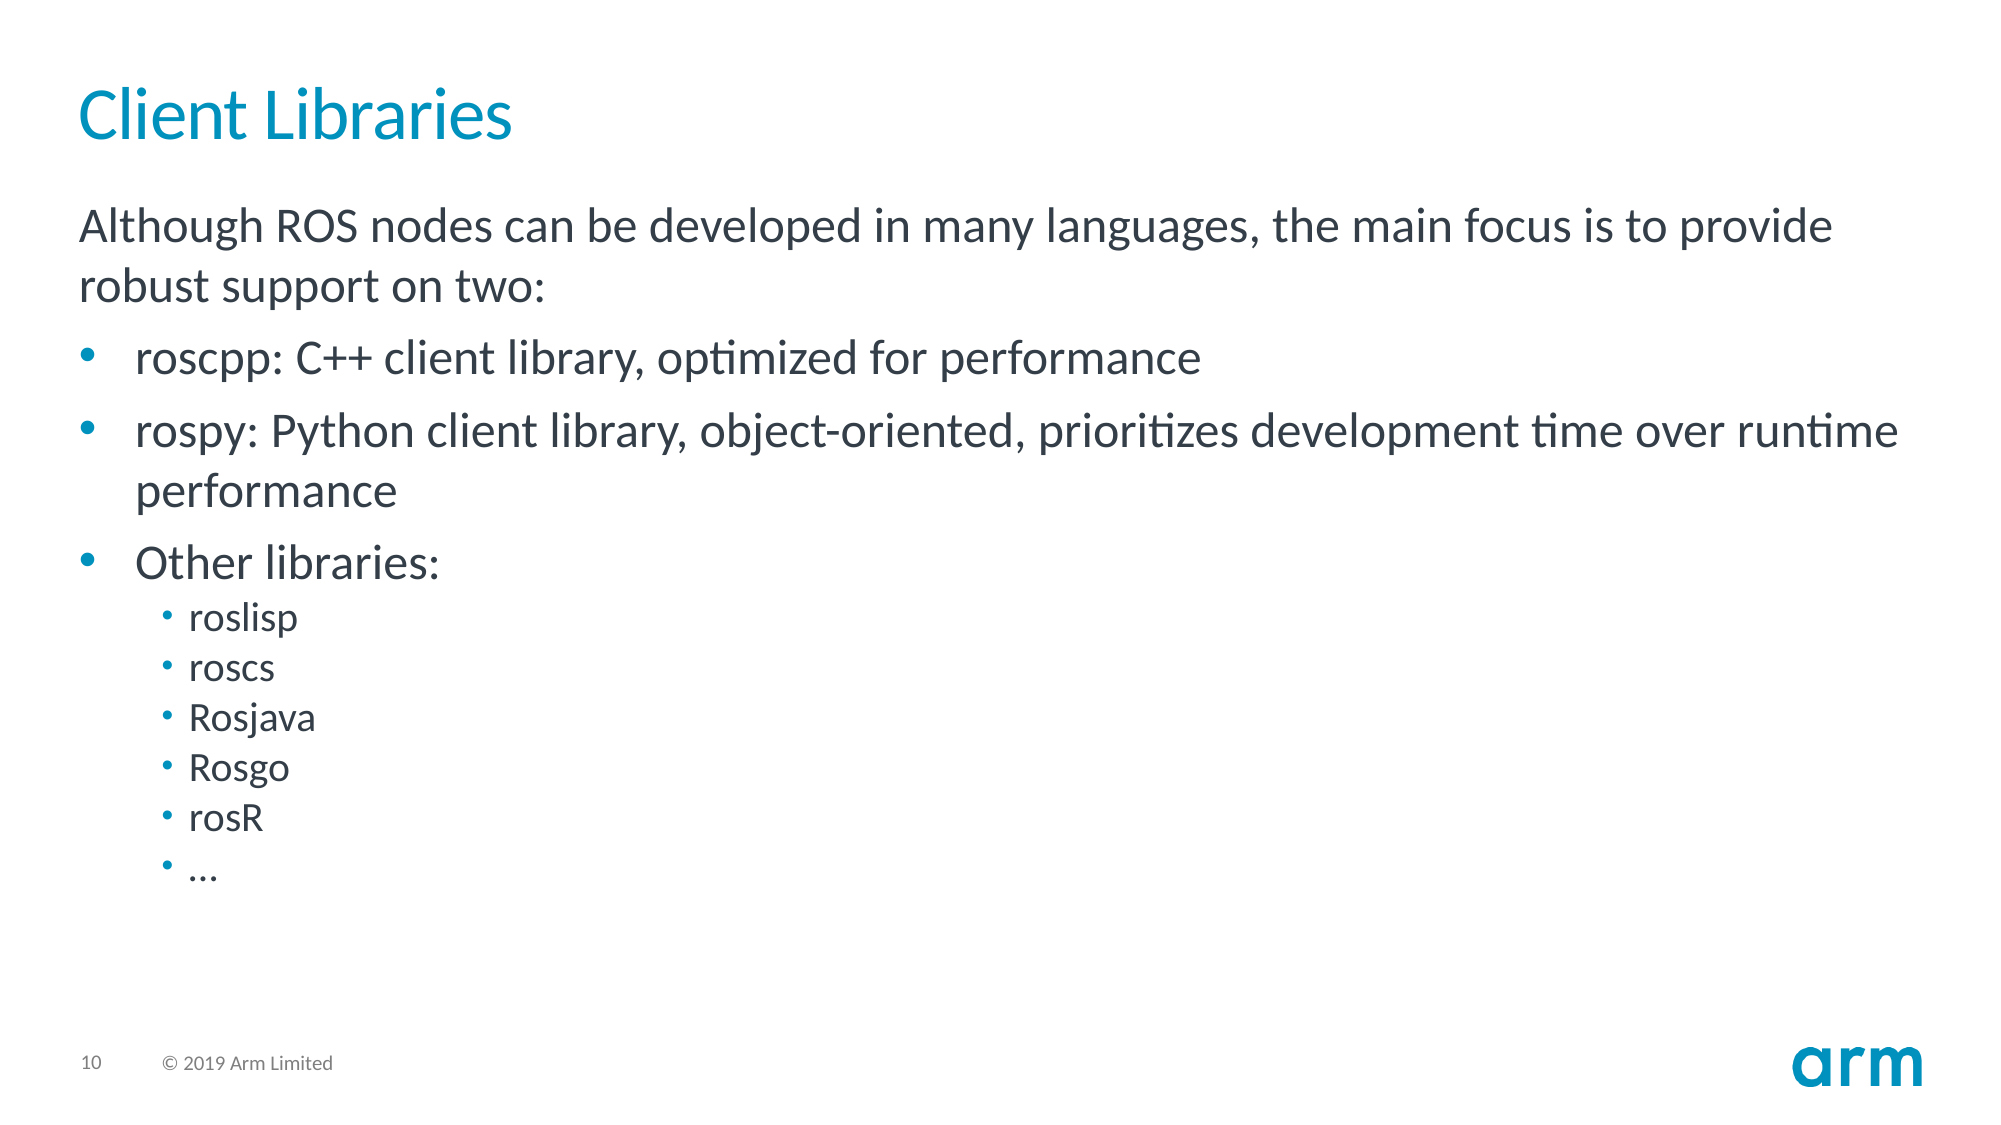

# Client Libraries
Although ROS nodes can be developed in many languages, the main focus is to provide robust support on two:
roscpp: C++ client library, optimized for performance
rospy: Python client library, object-oriented, prioritizes development time over runtime performance
Other libraries:
roslisp
roscs
Rosjava
Rosgo
rosR
…